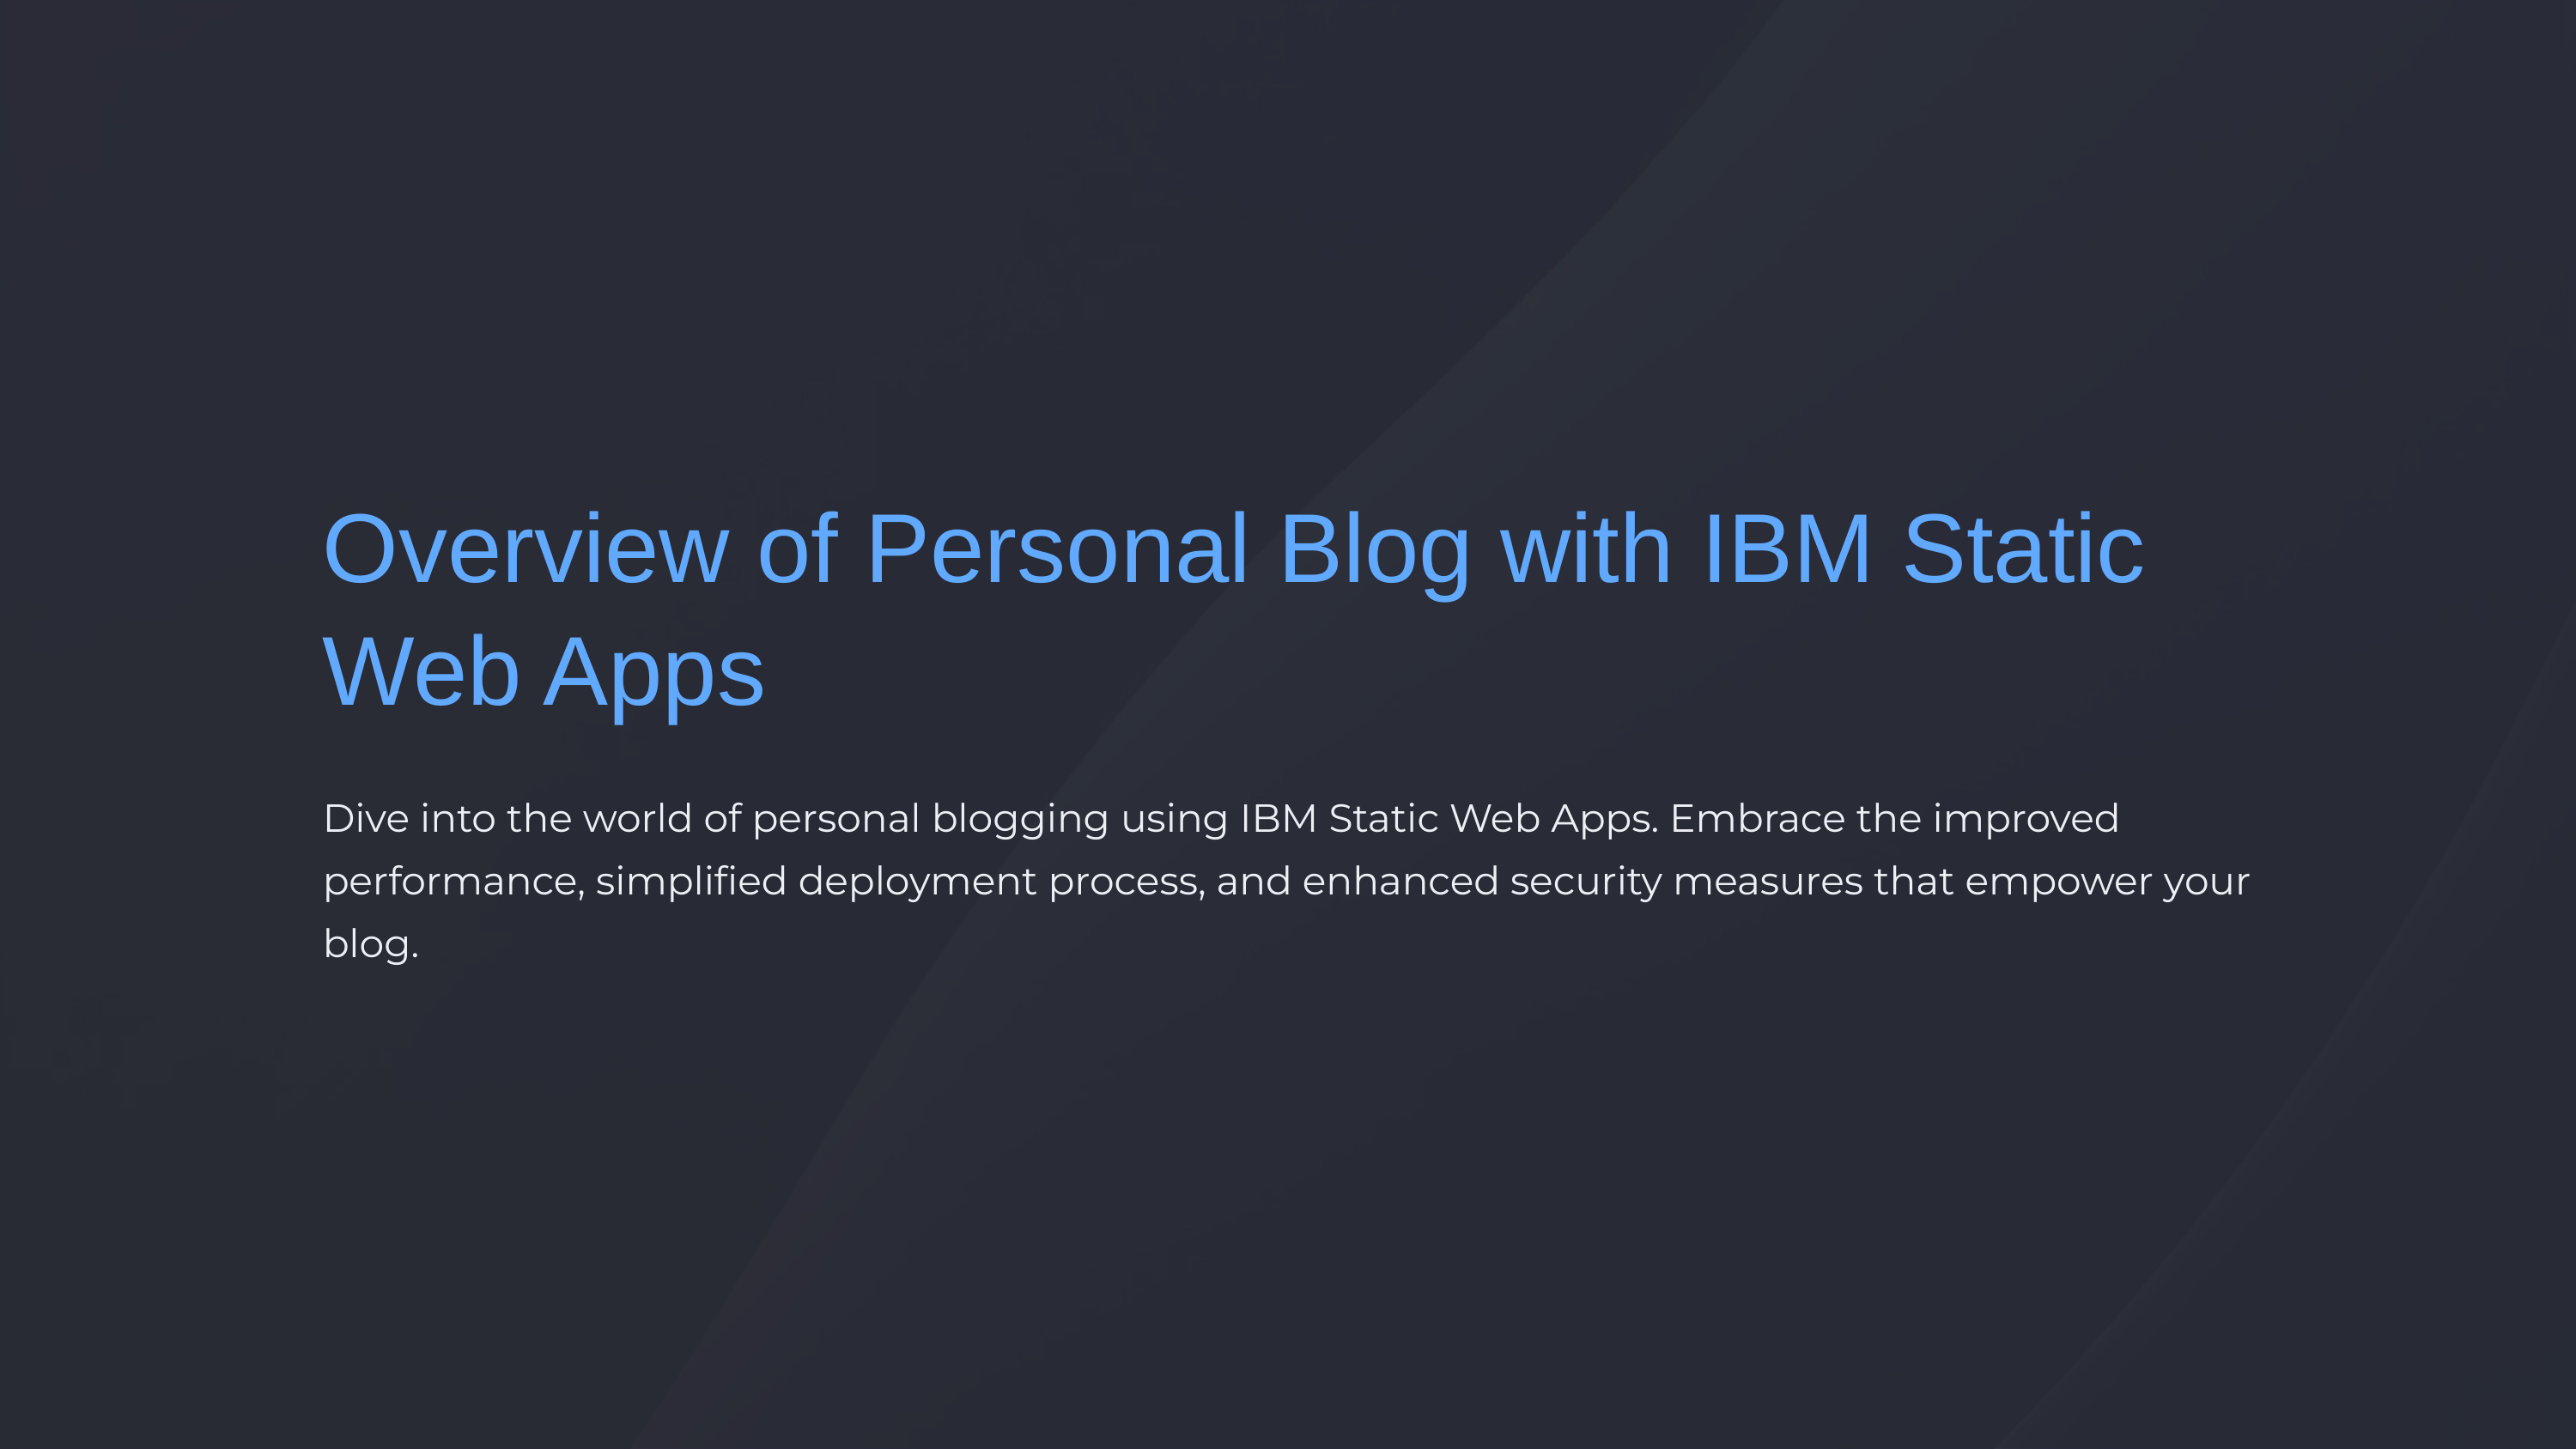

Overview of Personal Blog with IBM Static Web Apps
Dive into the world of personal blogging using IBM Static Web Apps. Embrace the improved performance, simplified deployment process, and enhanced security measures that empower your blog.